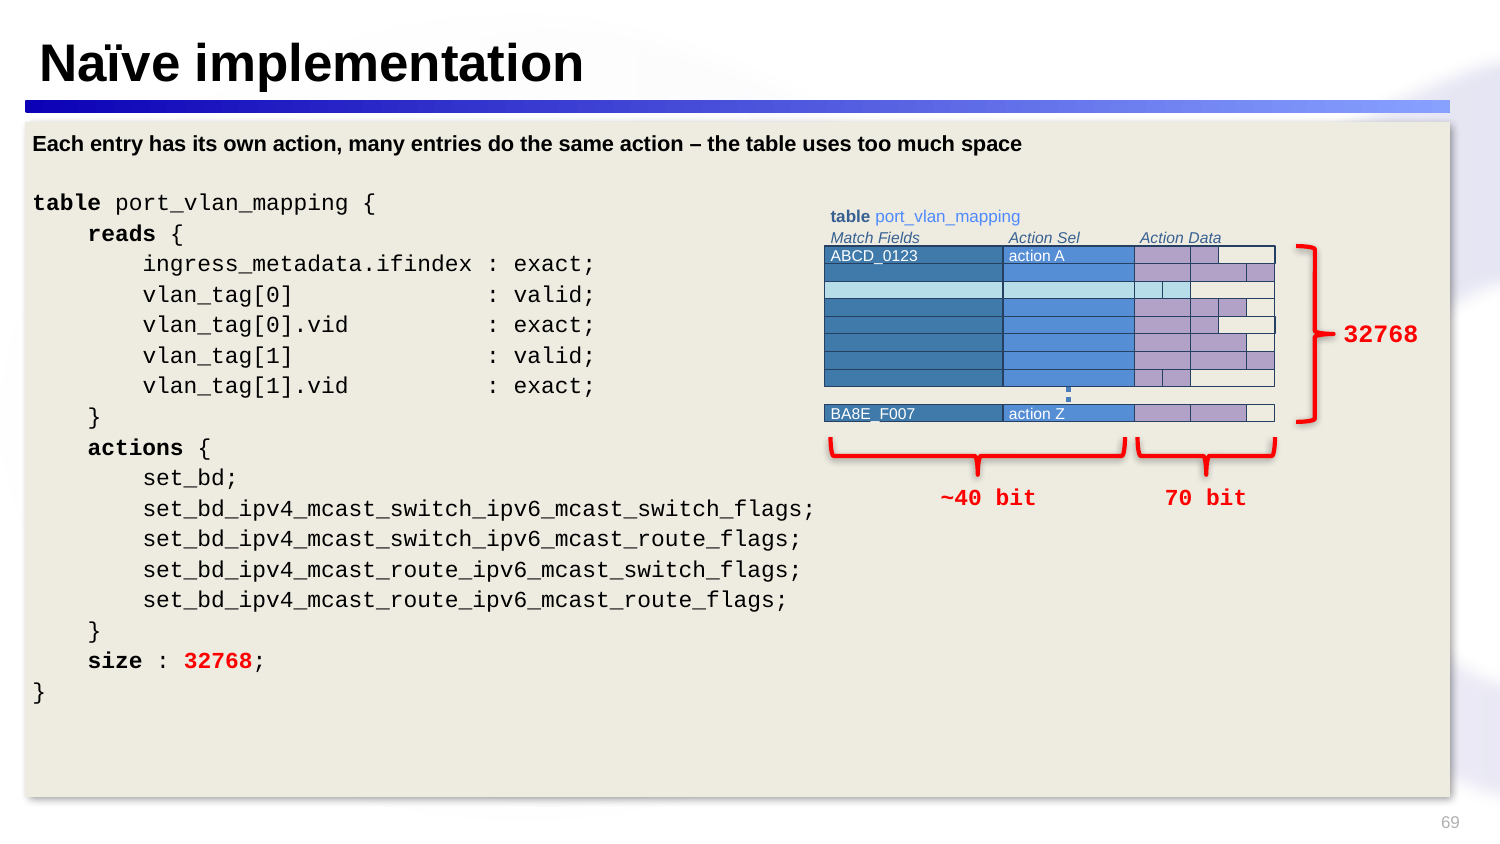

# Naïve implementation
Each entry has its own action, many entries do the same action – the table uses too much space

table port_vlan_mapping {
    reads {
        ingress_metadata.ifindex : exact;
        vlan_tag[0]              : valid;
        vlan_tag[0].vid          : exact;
        vlan_tag[1]              : valid;
        vlan_tag[1].vid          : exact;
    }
    actions {
        set_bd;
        set_bd_ipv4_mcast_switch_ipv6_mcast_switch_flags;
        set_bd_ipv4_mcast_switch_ipv6_mcast_route_flags;
        set_bd_ipv4_mcast_route_ipv6_mcast_switch_flags;
        set_bd_ipv4_mcast_route_ipv6_mcast_route_flags;
    }
    size : 32768;
}
table port_vlan_mapping
Match Fields
Action Sel
Action Data
ABCD_0123
action A

32768

BA8E_F007
action Z

~40 bit
70 bit
69